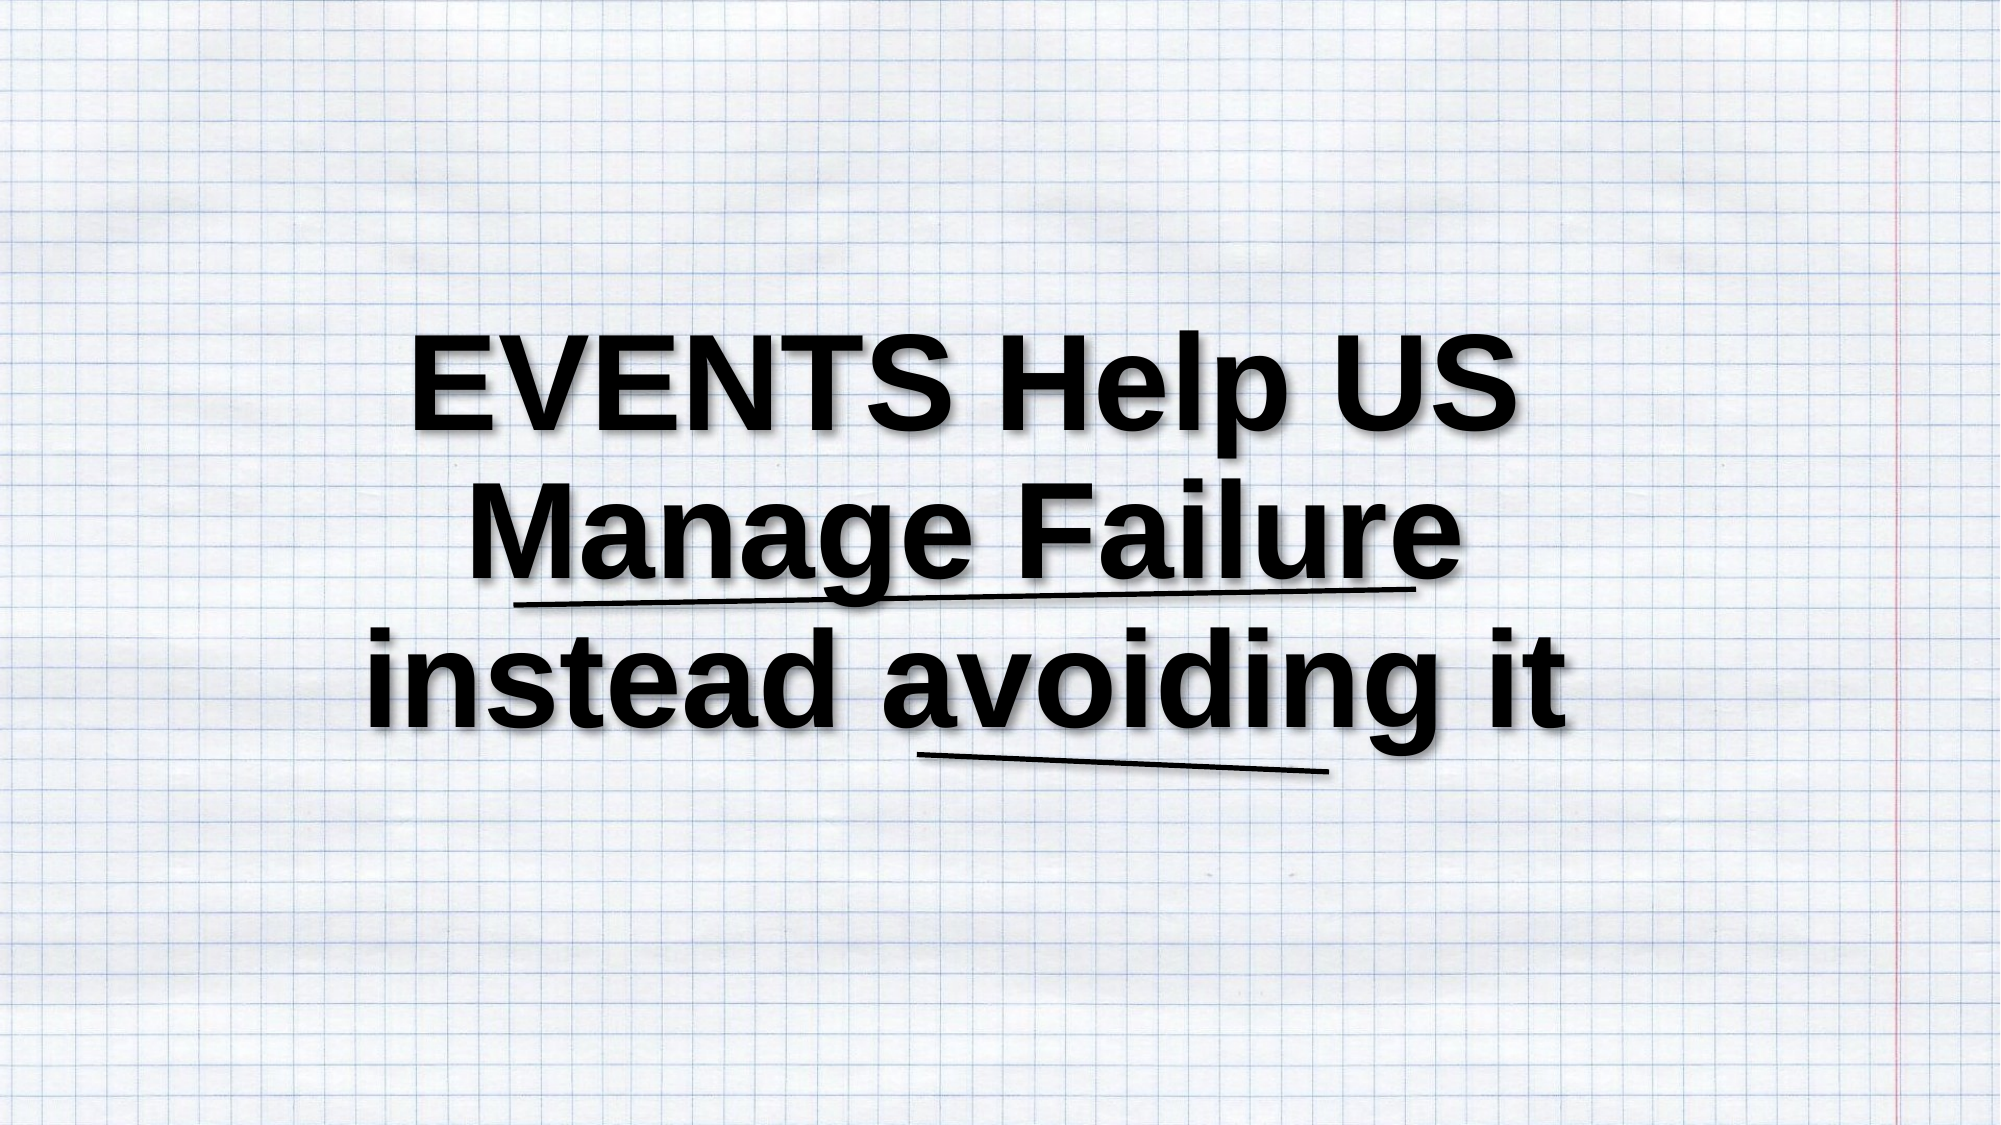

# EVENTS Help US Manage Failure instead avoiding it